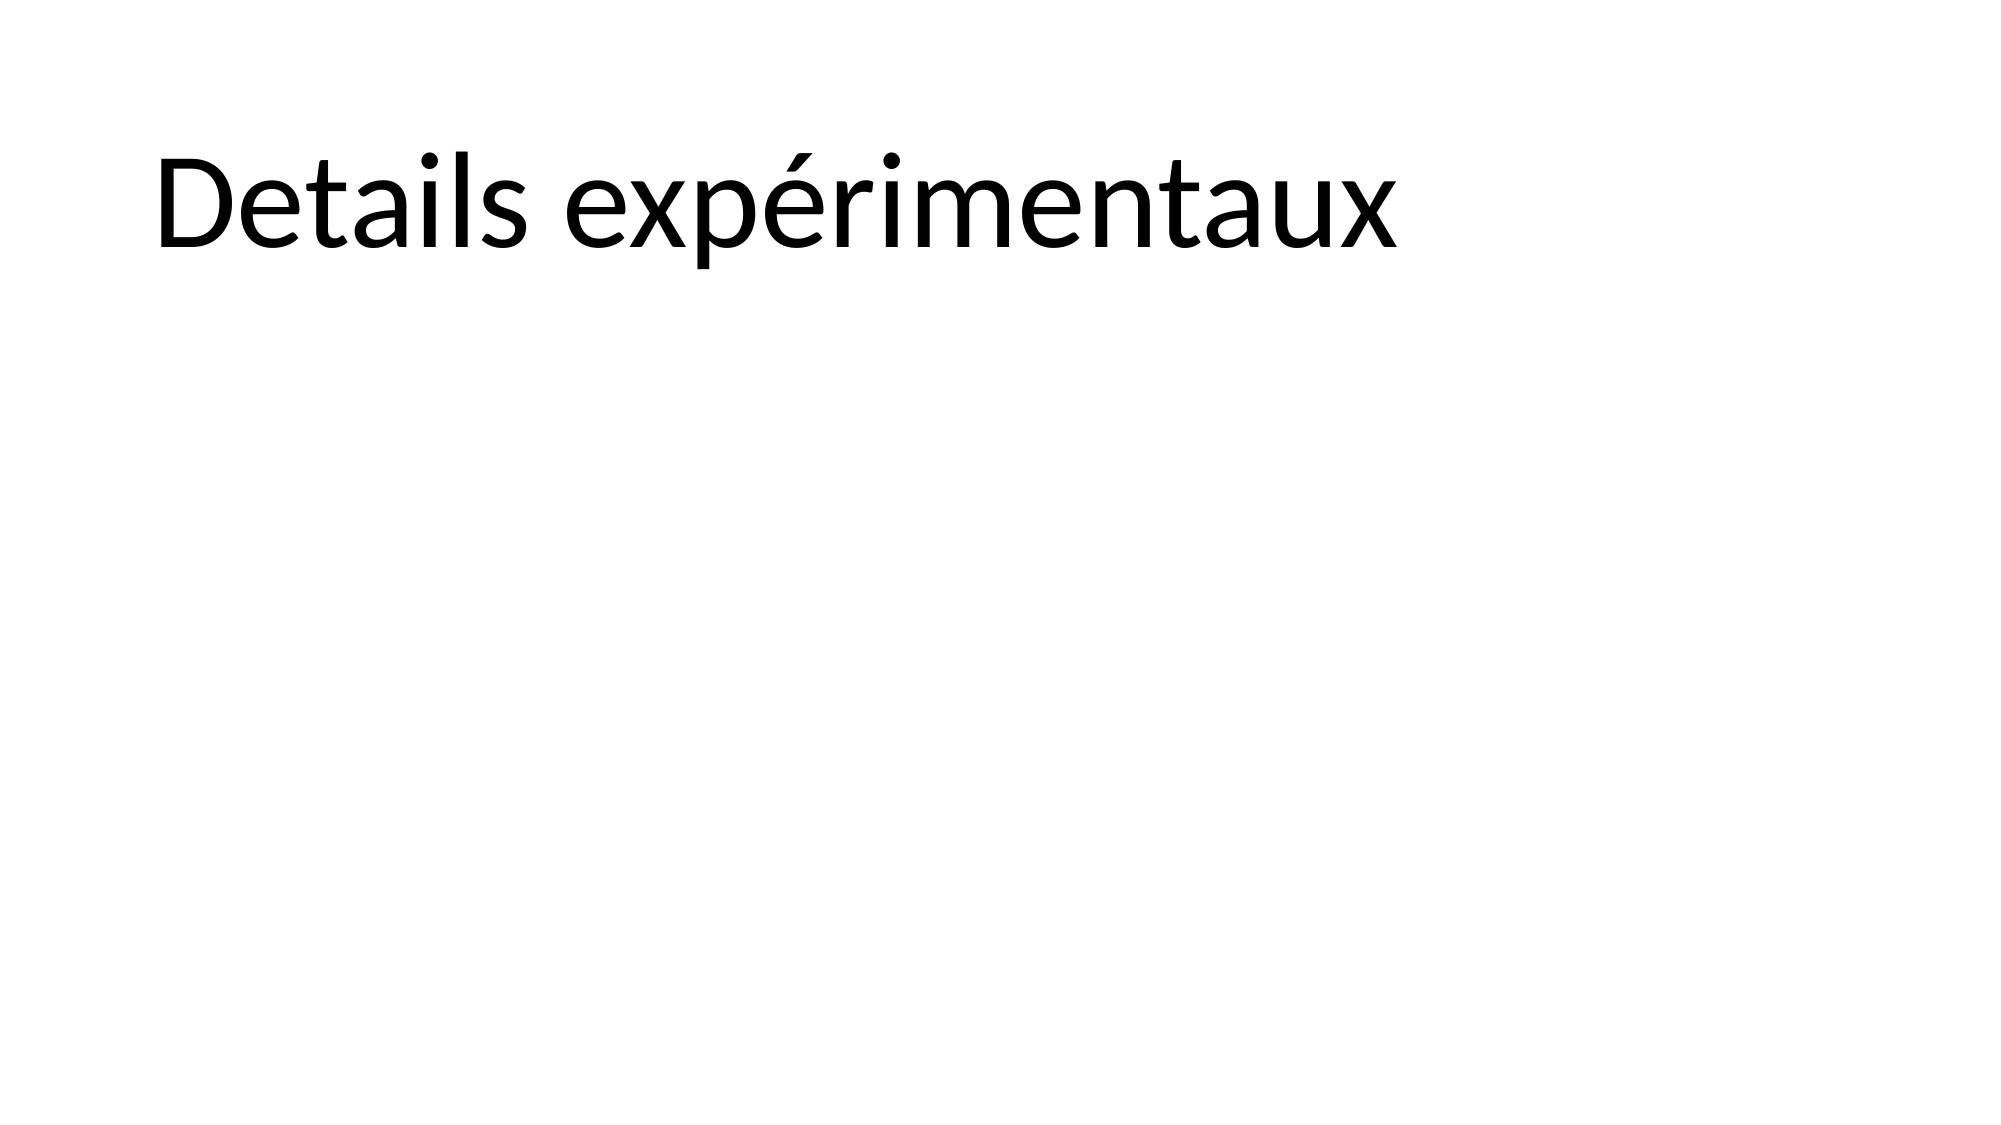

# Details expérimentaux Plausibilité de l’hypothèse P-hacking HARKing Focus sur la valeur p Malchance